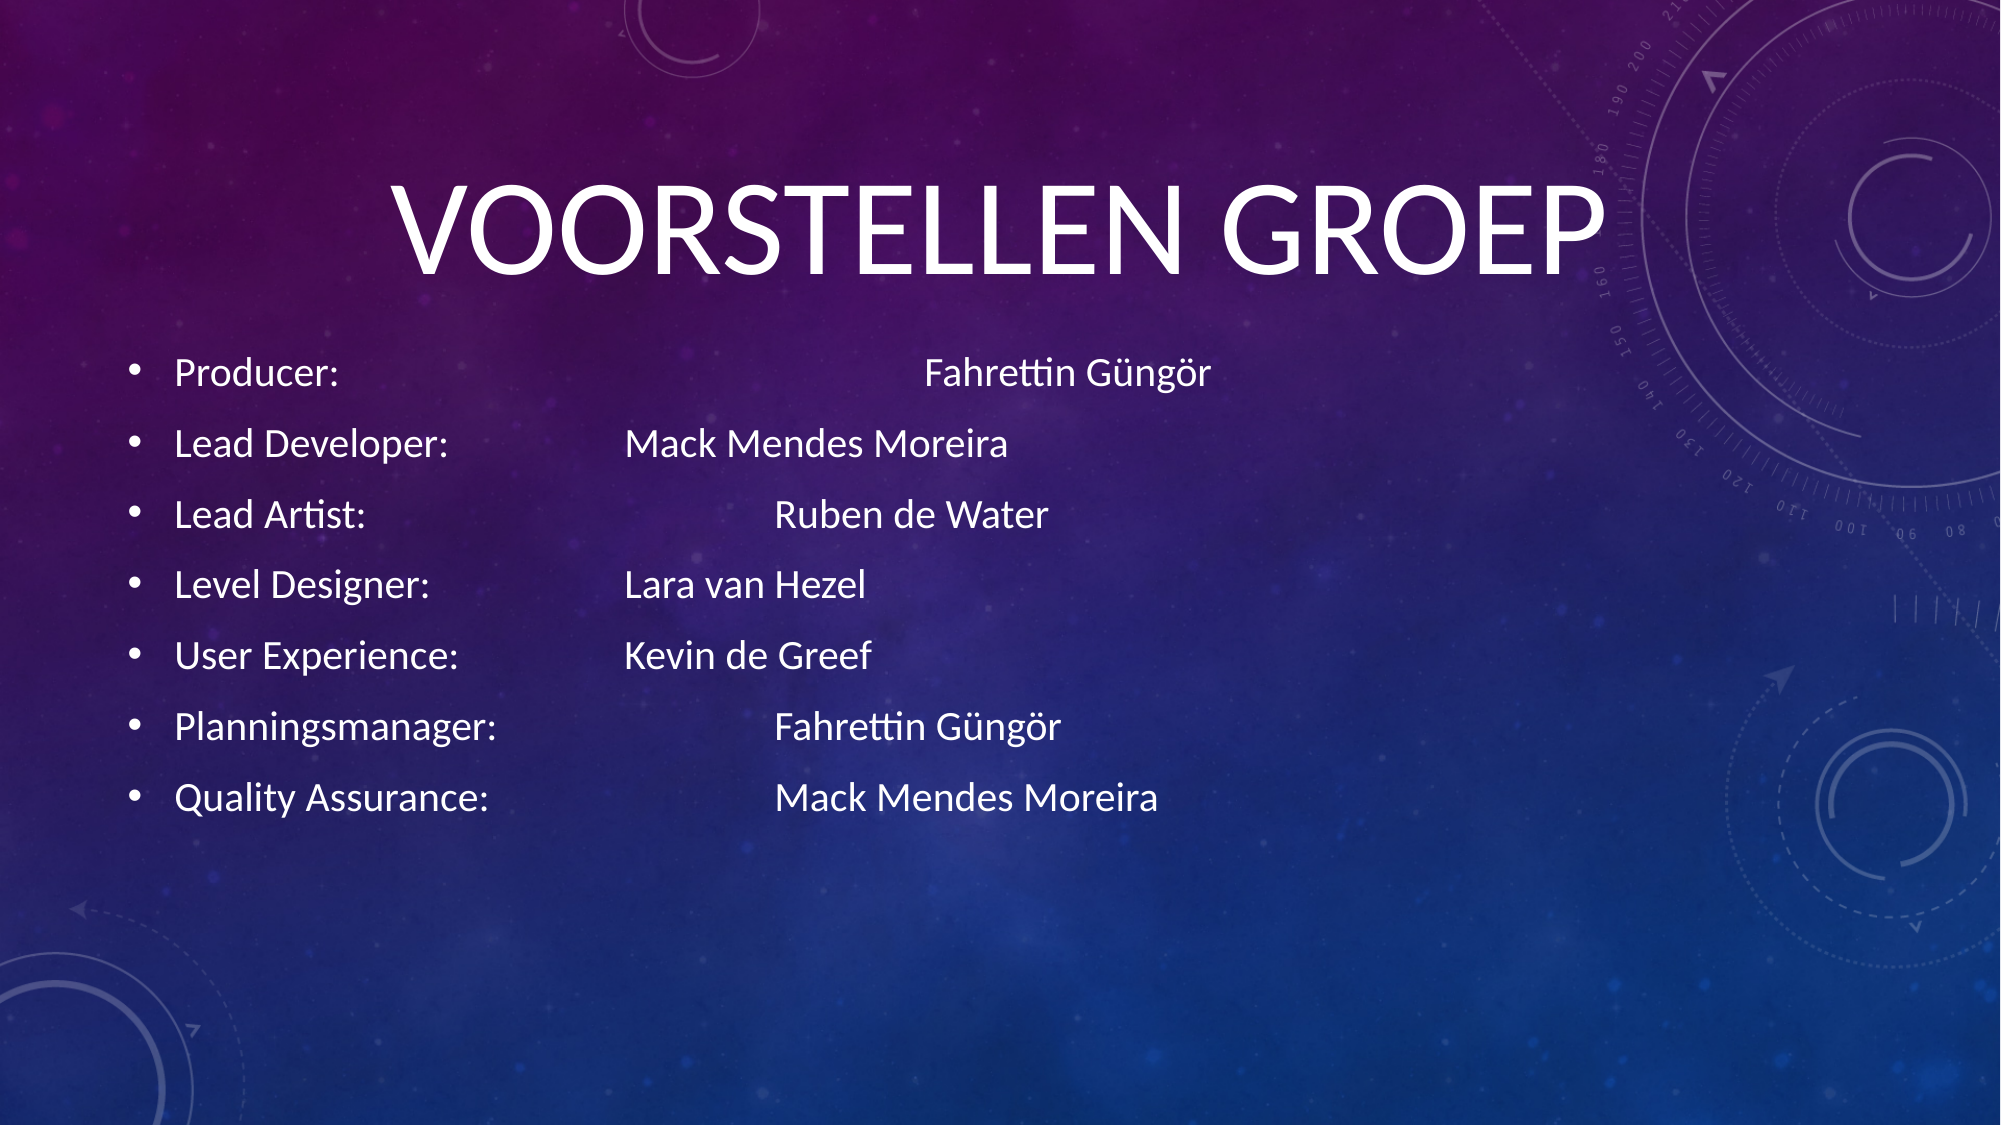

# Voorstellen groep
Producer:				Fahrettin Güngör
Lead Developer:		Mack Mendes Moreira
Lead Artist:			Ruben de Water
Level Designer:		Lara van Hezel
User Experience:		Kevin de Greef
Planningsmanager:		Fahrettin Güngör
Quality Assurance:		Mack Mendes Moreira